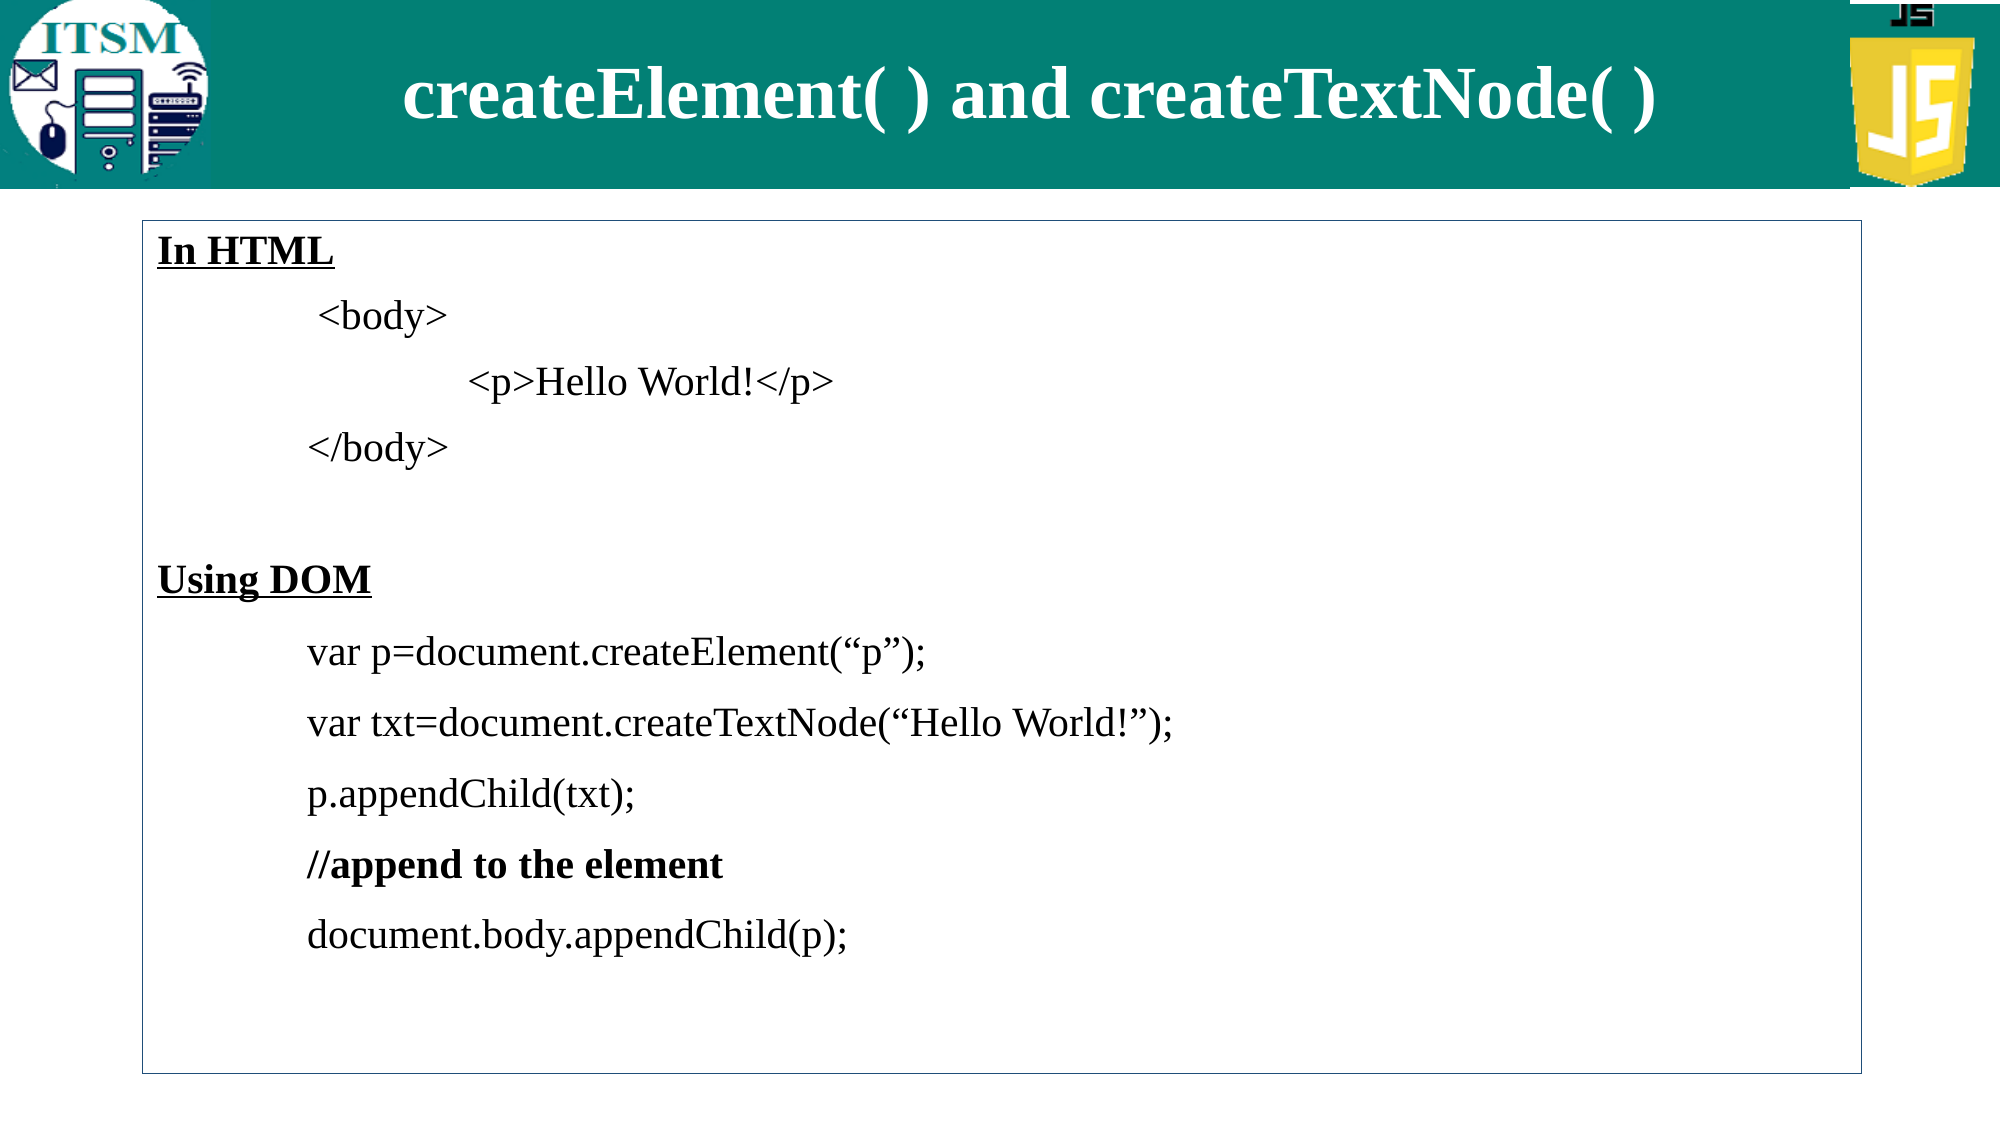

# createElement( ) and createTextNode( )
In HTML
	 <body>
		 <p>Hello World!</p>
       	</body>

Using DOM
	var p=document.createElement(“p”);
	var txt=document.createTextNode(“Hello World!”);
	p.appendChild(txt);
 	//append to the element
	document.body.appendChild(p);